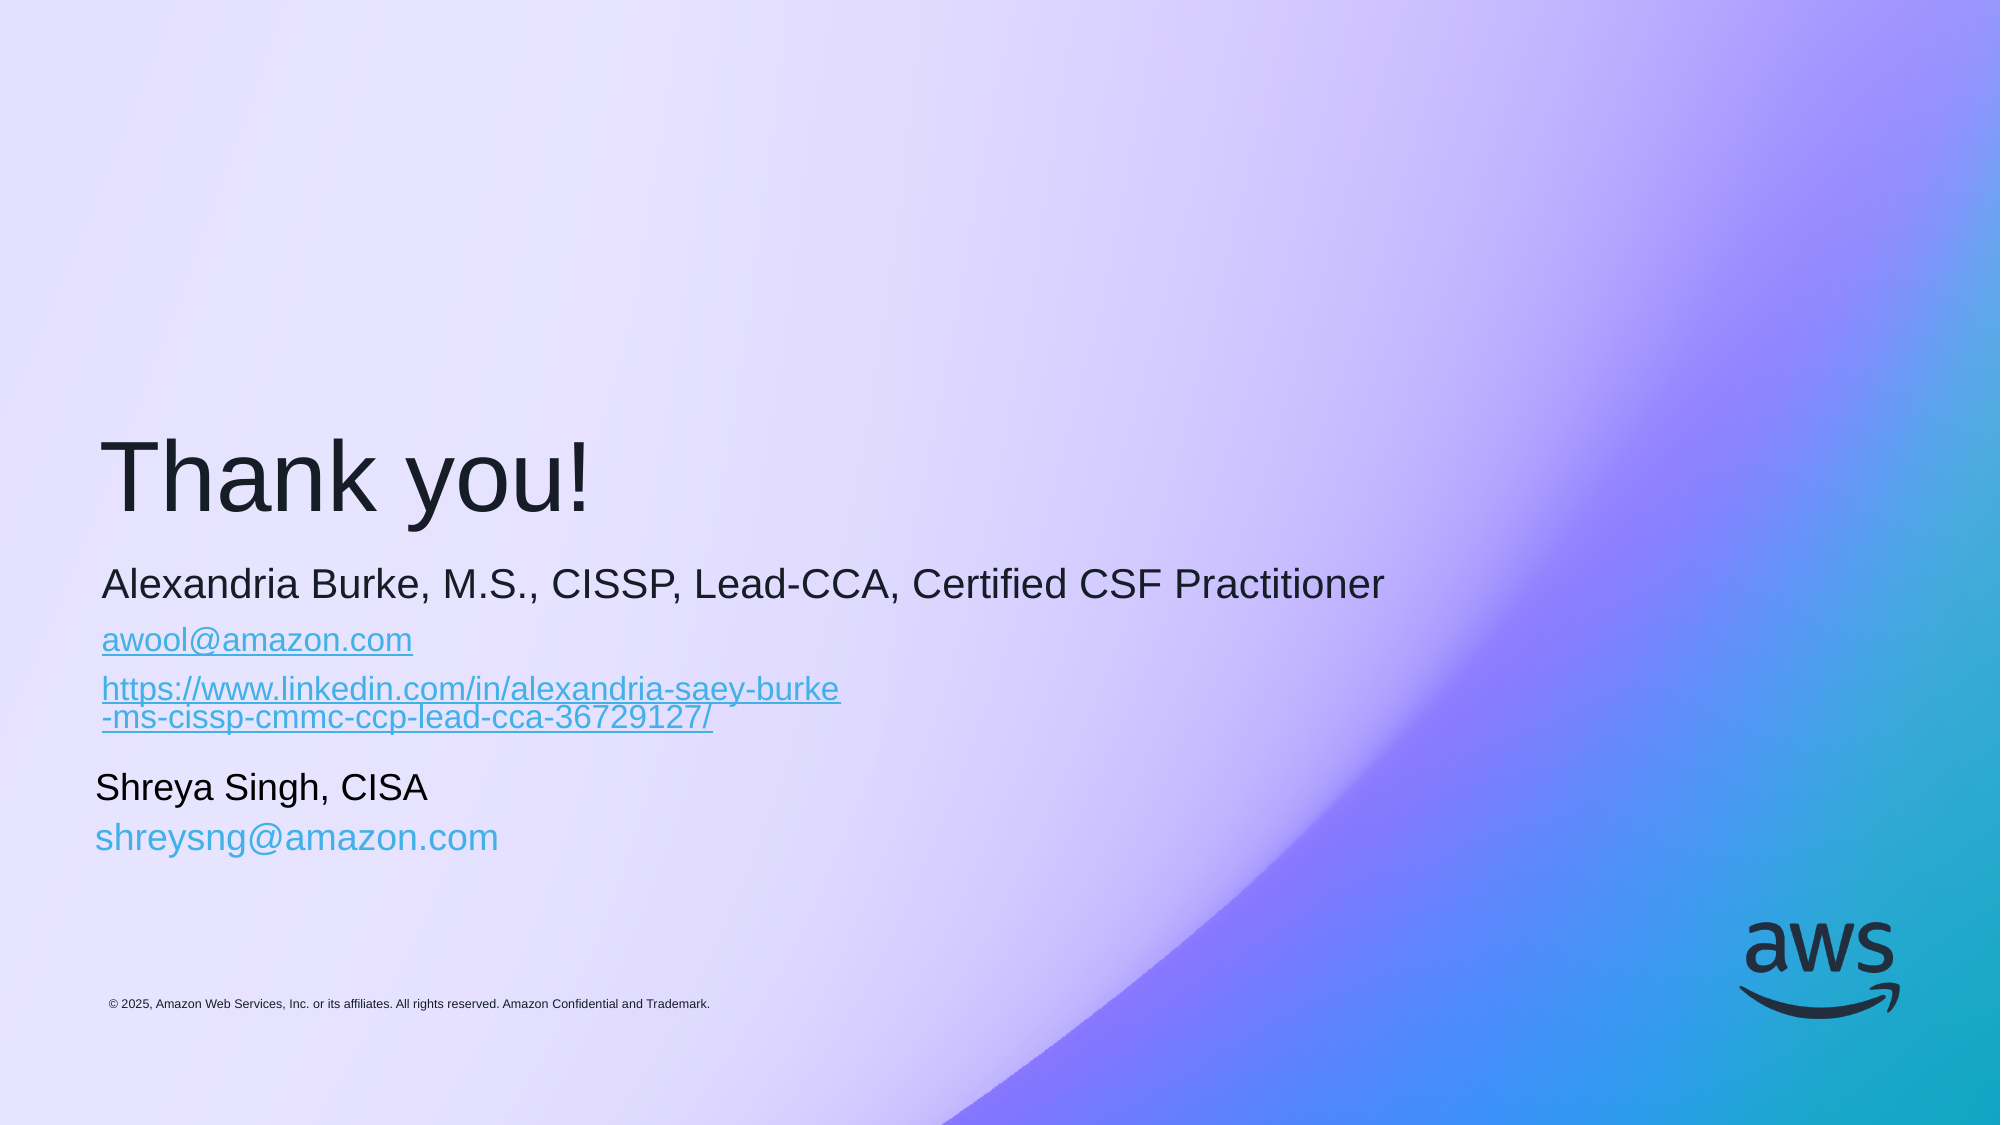

Alexandria Burke, M.S., CISSP, Lead-CCA, Certified CSF Practitioner
awool@amazon.com
https://www.linkedin.com/in/alexandria-saey-burke-ms-cissp-cmmc-ccp-lead-cca-36729127/

Shreya Singh, CISA
shreysng@amazon.com